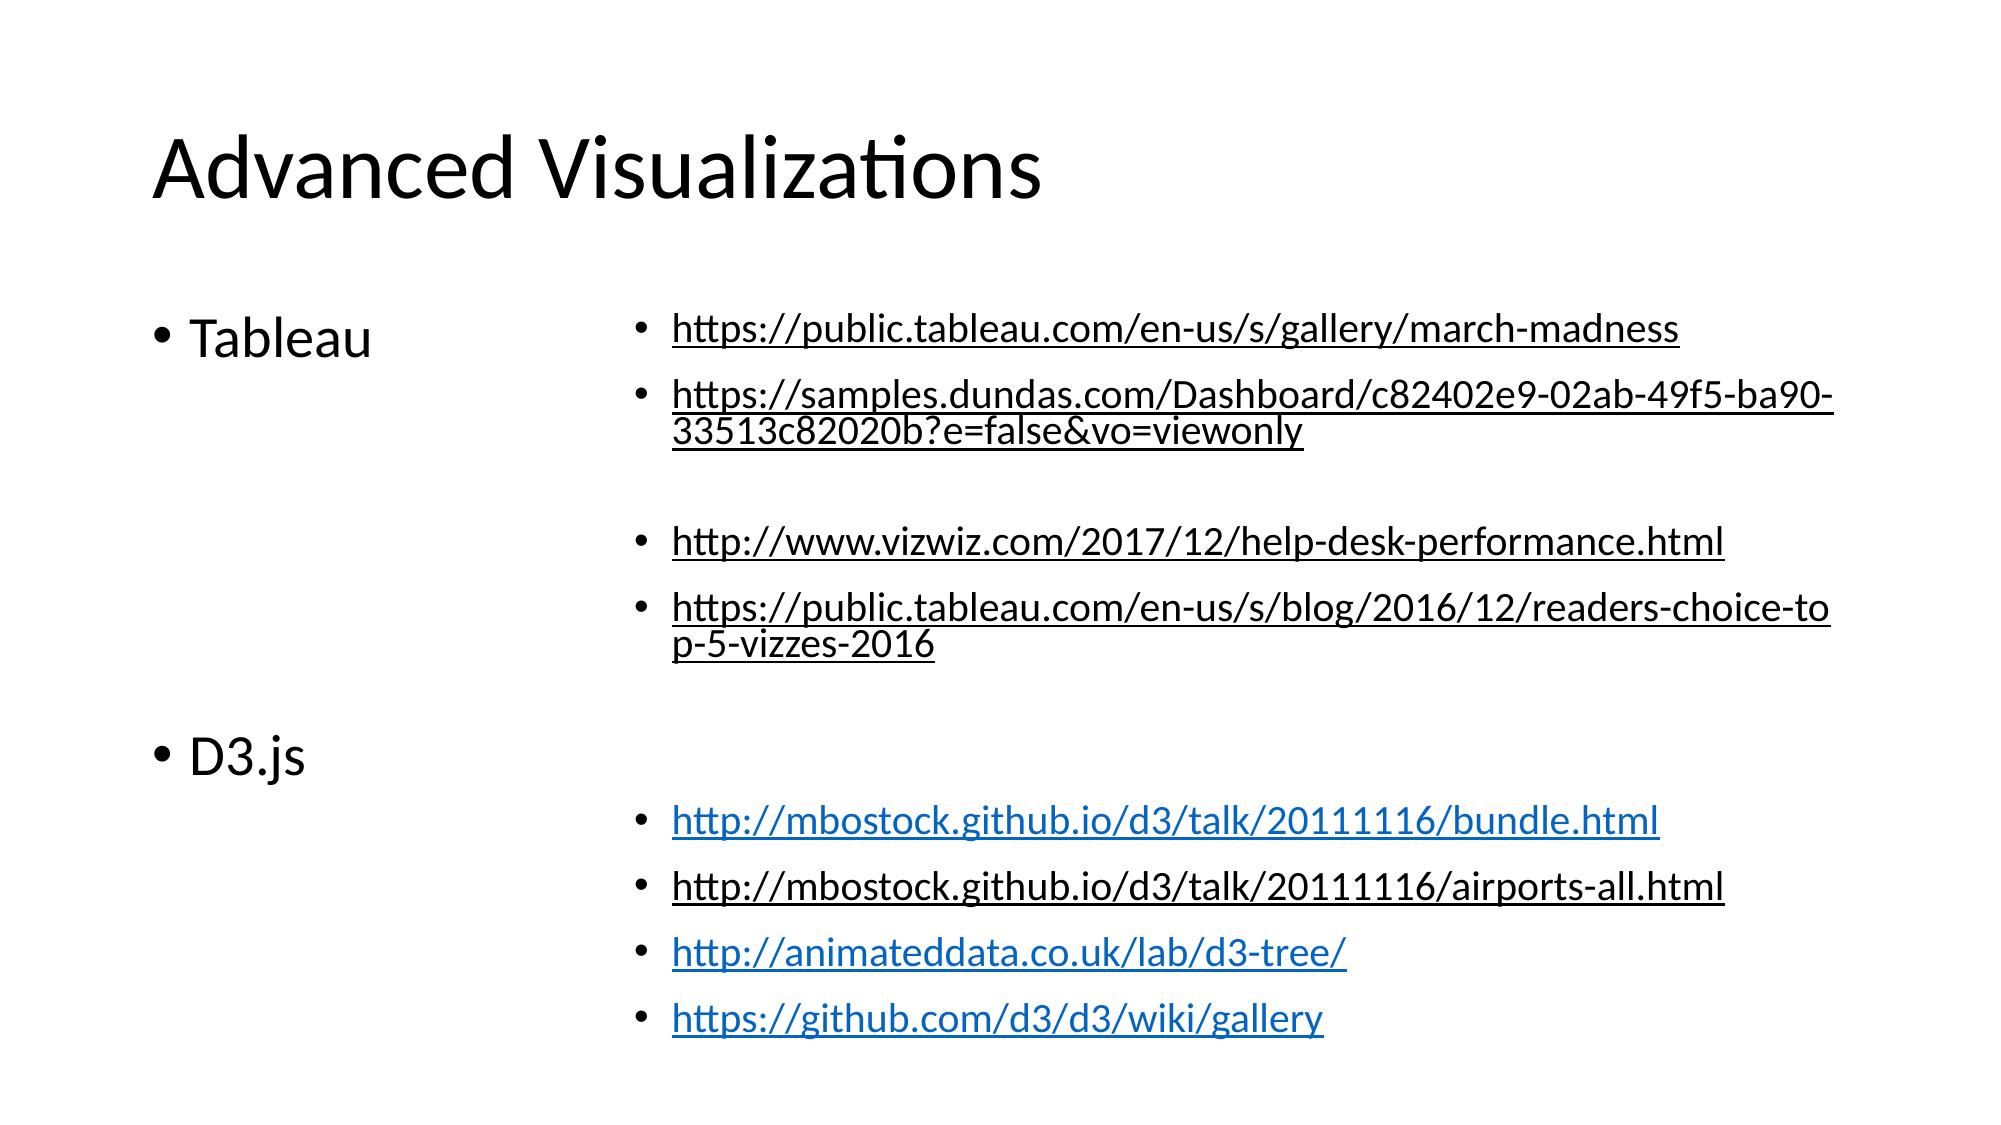

# Advanced Visualizations
Tableau

D3.js

https://public.tableau.com/en-us/s/gallery/march-madness
https://samples.dundas.com/Dashboard/c82402e9-02ab-49f5-ba90-33513c82020b?e=false&vo=viewonly
http://www.vizwiz.com/2017/12/help-desk-performance.html
https://public.tableau.com/en-us/s/blog/2016/12/readers-choice-top-5-vizzes-2016

http://mbostock.github.io/d3/talk/20111116/bundle.html
http://mbostock.github.io/d3/talk/20111116/airports-all.html
http://animateddata.co.uk/lab/d3-tree/
https://github.com/d3/d3/wiki/gallery